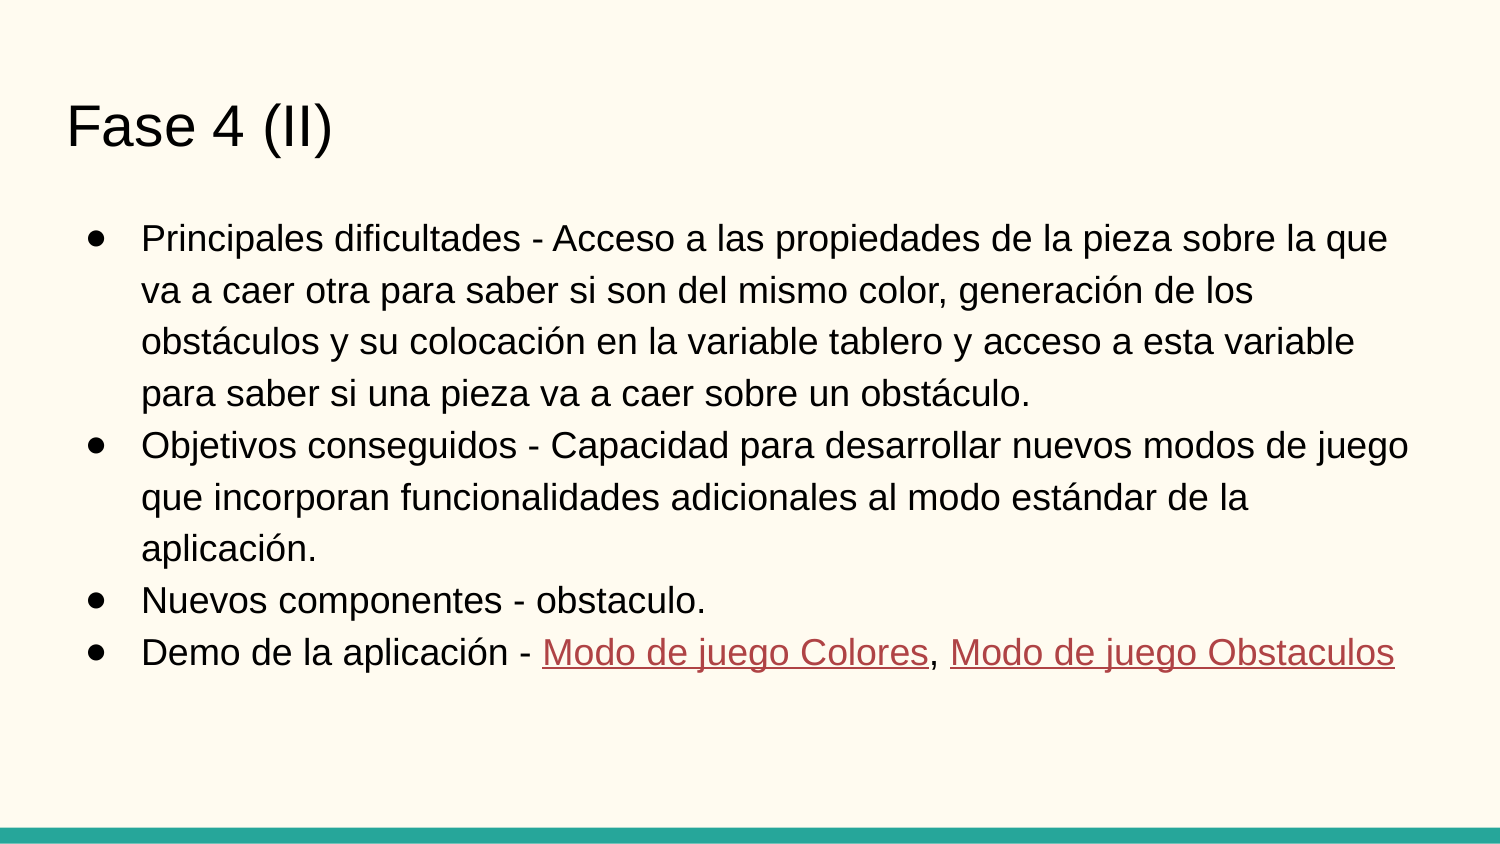

# Fase 4 (II)
Principales dificultades - Acceso a las propiedades de la pieza sobre la que va a caer otra para saber si son del mismo color, generación de los obstáculos y su colocación en la variable tablero y acceso a esta variable para saber si una pieza va a caer sobre un obstáculo.
Objetivos conseguidos - Capacidad para desarrollar nuevos modos de juego que incorporan funcionalidades adicionales al modo estándar de la aplicación.
Nuevos componentes - obstaculo.
Demo de la aplicación - Modo de juego Colores, Modo de juego Obstaculos